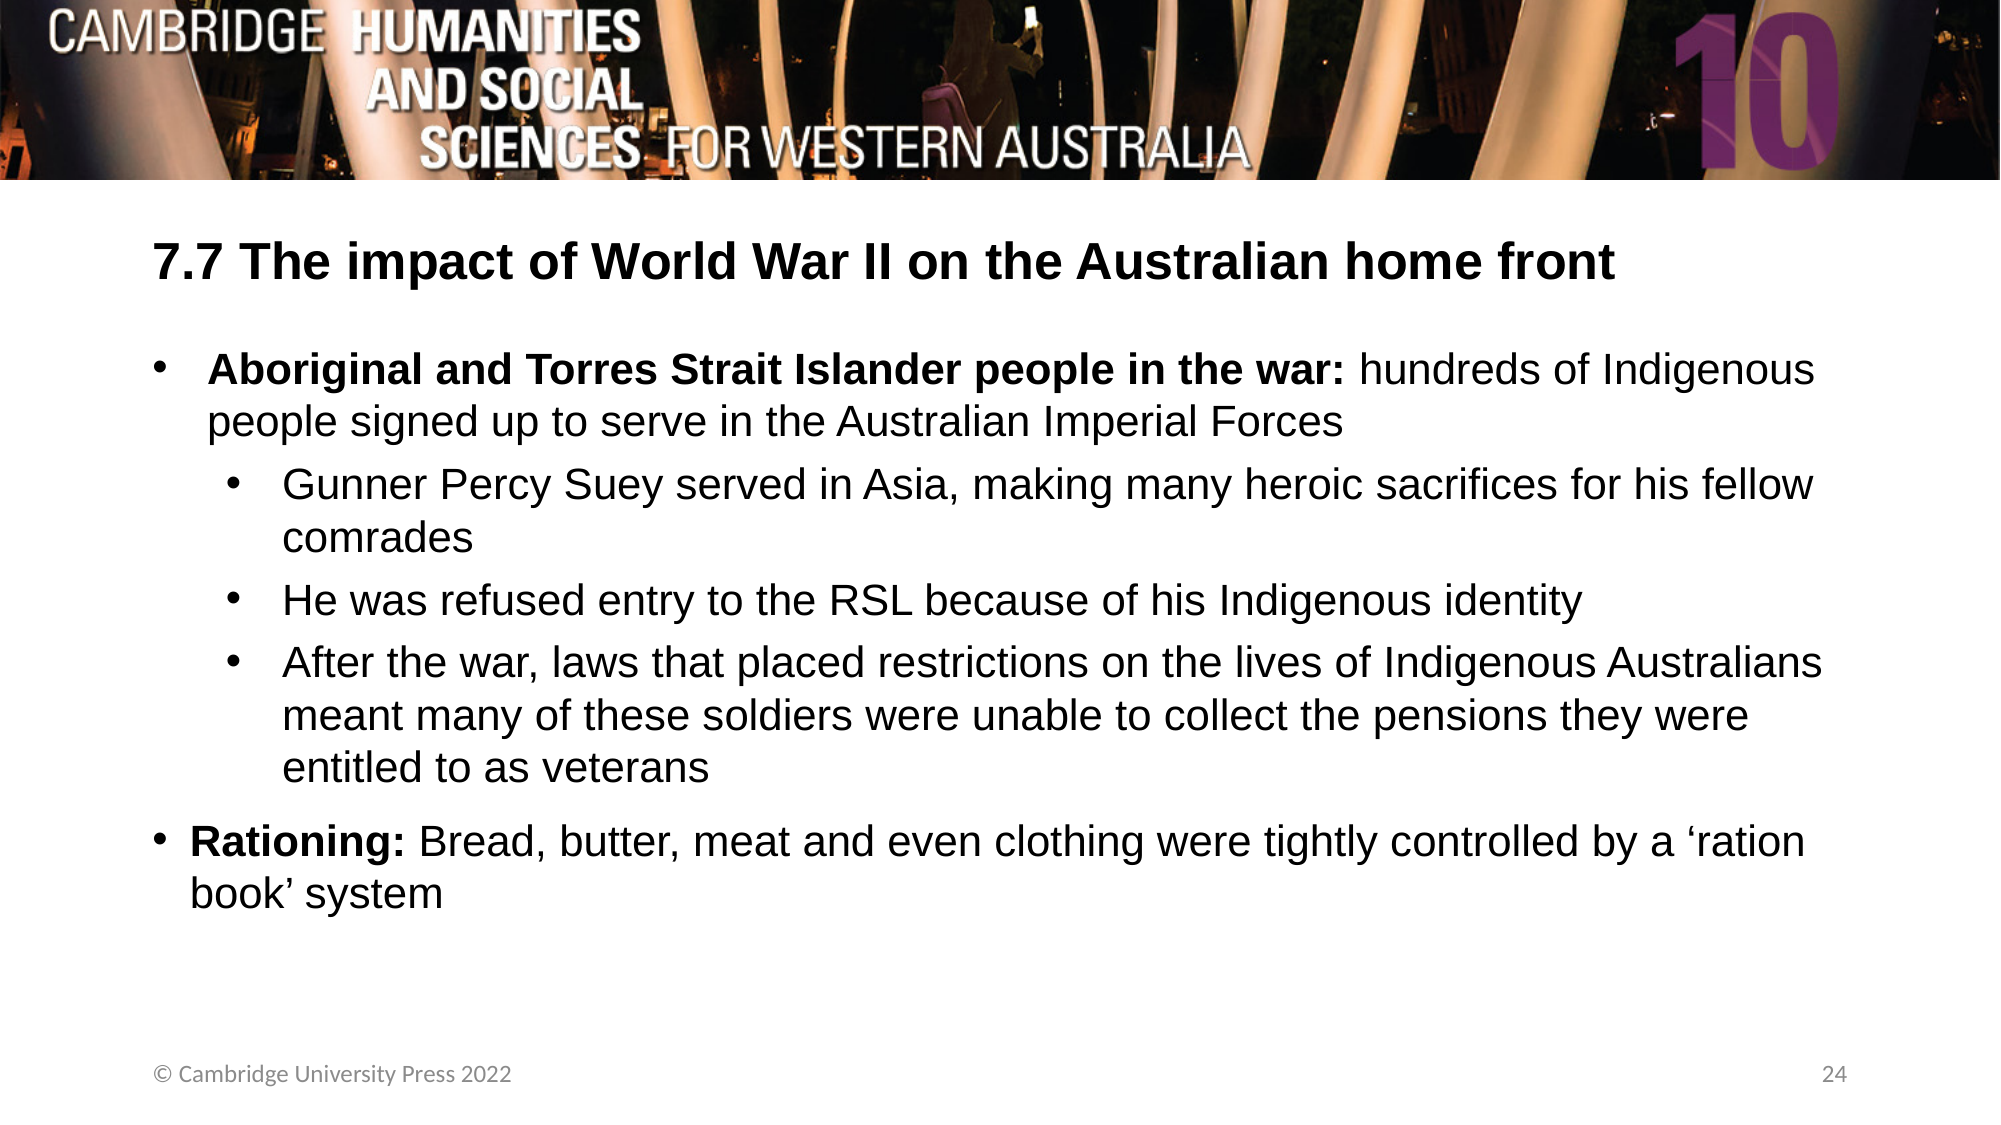

# 7.7 The impact of World War II on the Australian home front
Aboriginal and Torres Strait Islander people in the war: hundreds of Indigenous people signed up to serve in the Australian Imperial Forces
Gunner Percy Suey served in Asia, making many heroic sacrifices for his fellow comrades
He was refused entry to the RSL because of his Indigenous identity
After the war, laws that placed restrictions on the lives of Indigenous Australians meant many of these soldiers were unable to collect the pensions they were entitled to as veterans
Rationing: Bread, butter, meat and even clothing were tightly controlled by a ‘ration book’ system

© Cambridge University Press 2022
24